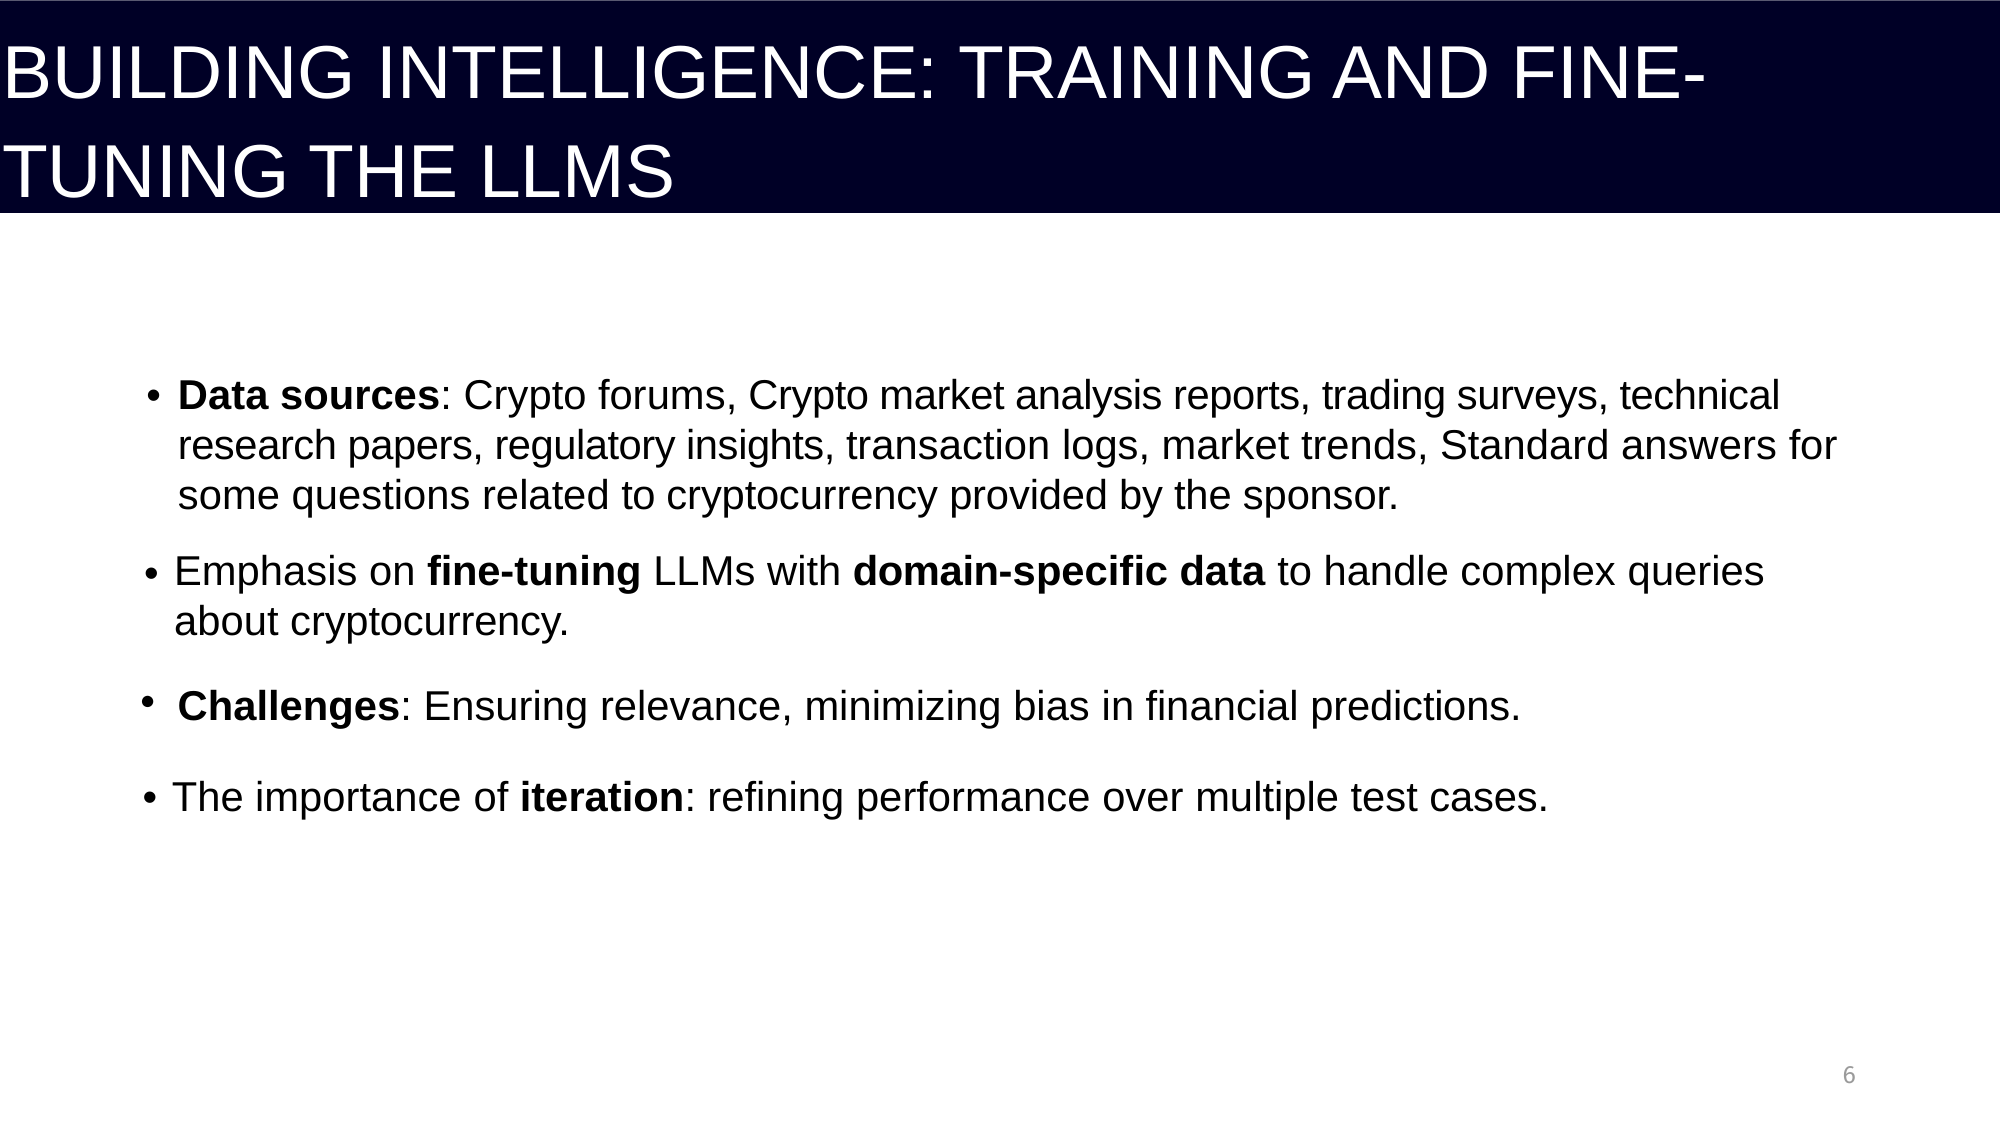

# Building Intelligence: Training and Fine- tuning the LLMs
•
Data sources: Crypto forums, Crypto market analysis reports, trading surveys, technical research papers, regulatory insights, transaction logs, market trends, Standard answers for some questions related to cryptocurrency provided by the sponsor.
Emphasis on fine-tuning LLMs with domain-specific data to handle complex queries about cryptocurrency.
•
Challenges: Ensuring relevance, minimizing bias in financial predictions.
•
•
The importance of iteration: refining performance over multiple test cases.
6